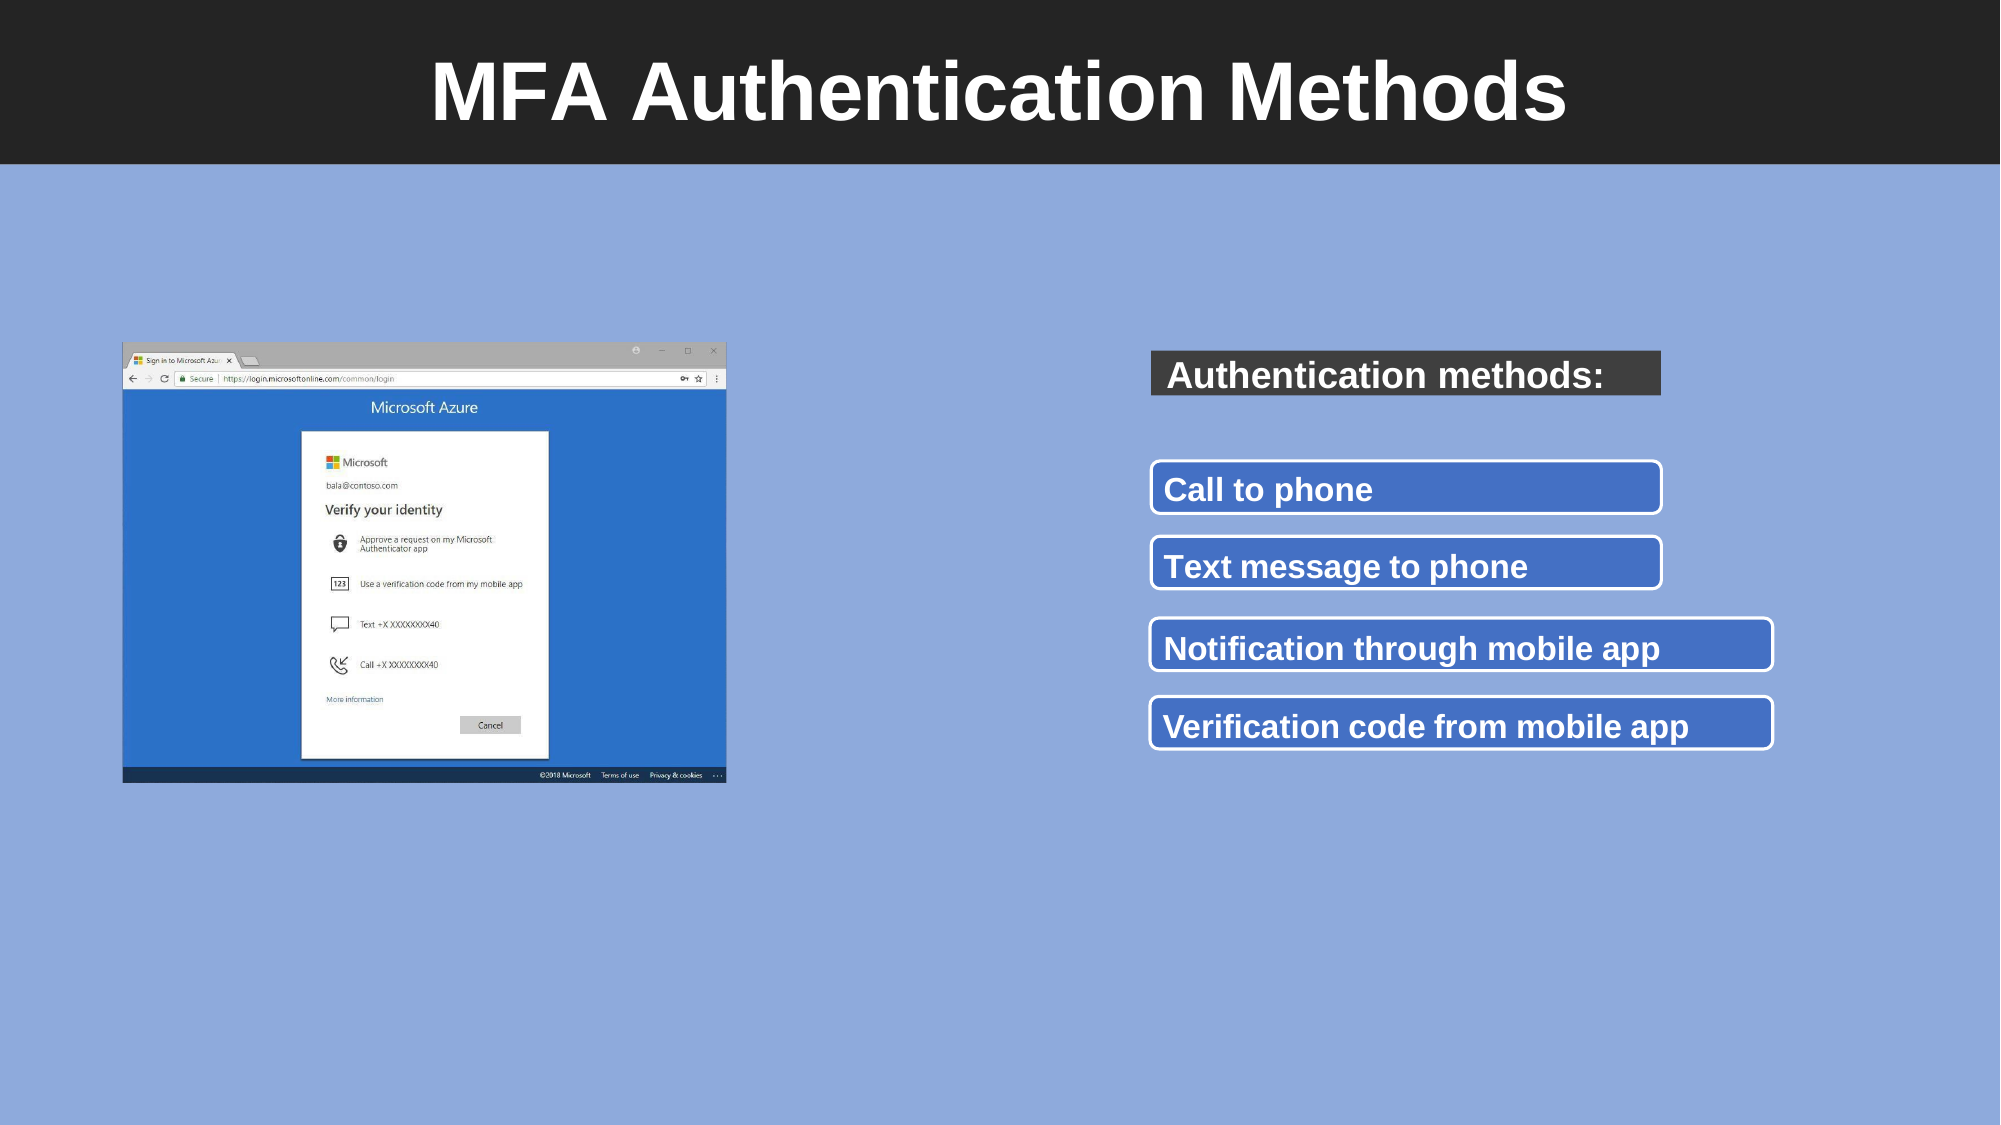

# MFA Authentication Methods

Authentication methods:

Call to phone

Text message to phone
Notification through mobile app Verification code from mobile app